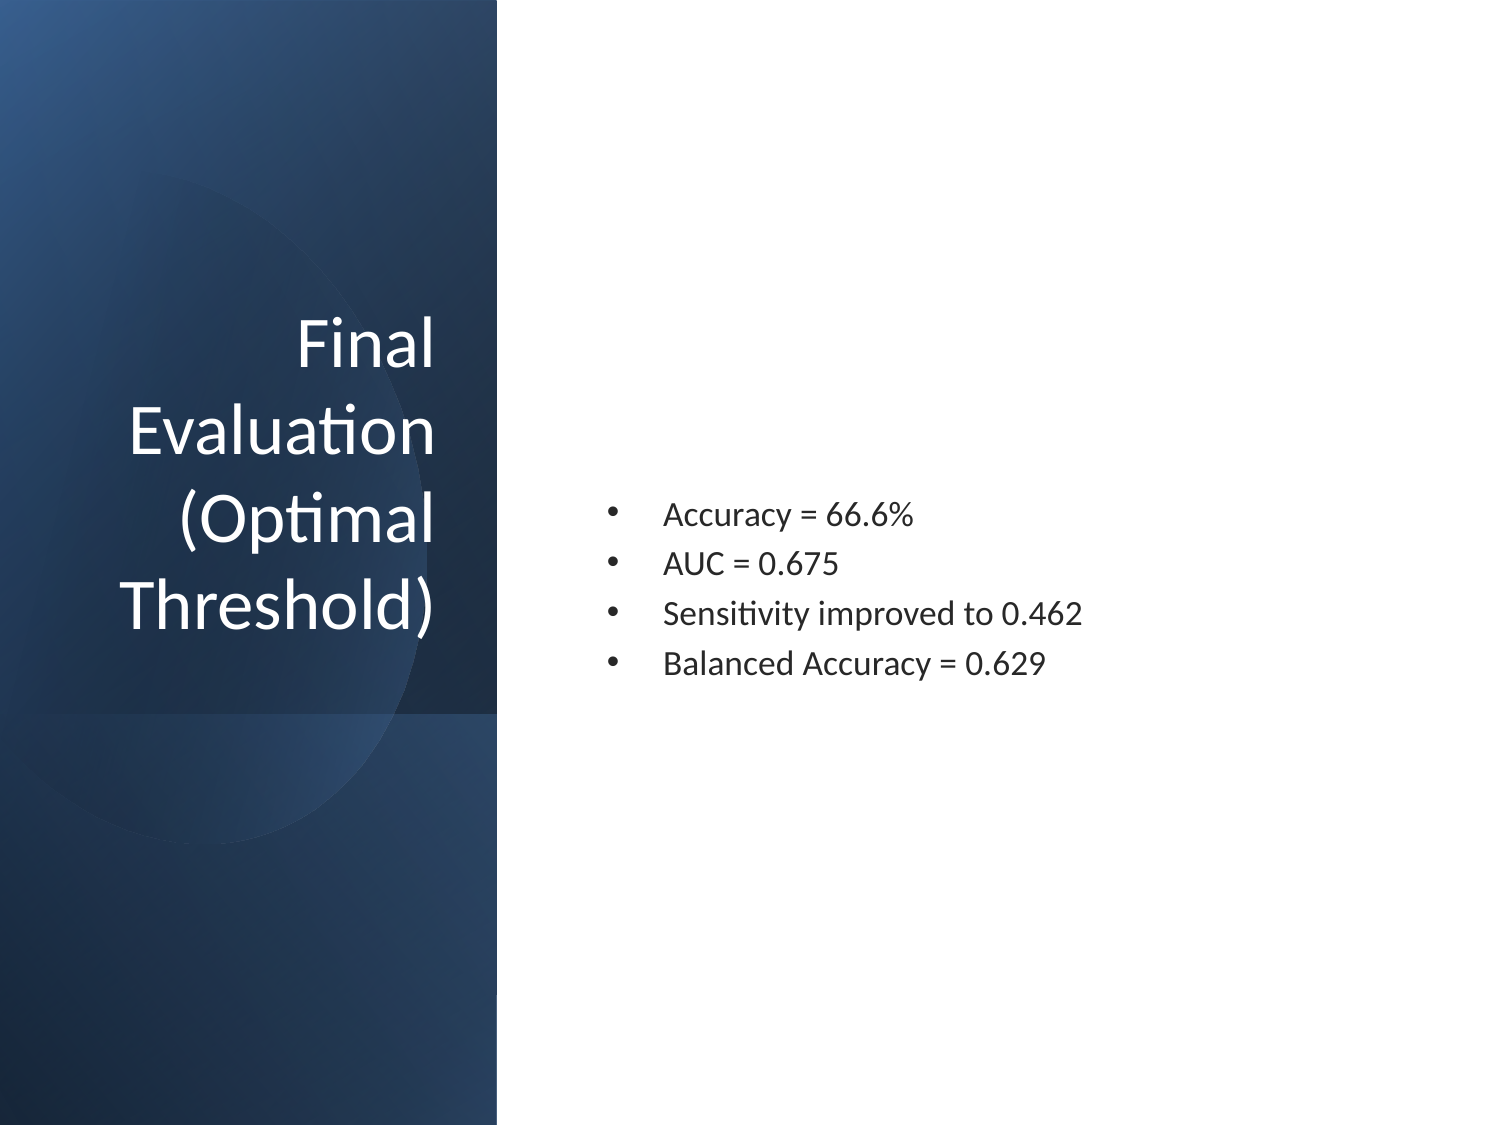

# Final Evaluation (Optimal Threshold)

Accuracy = 66.6%
AUC = 0.675
Sensitivity improved to 0.462
Balanced Accuracy = 0.629